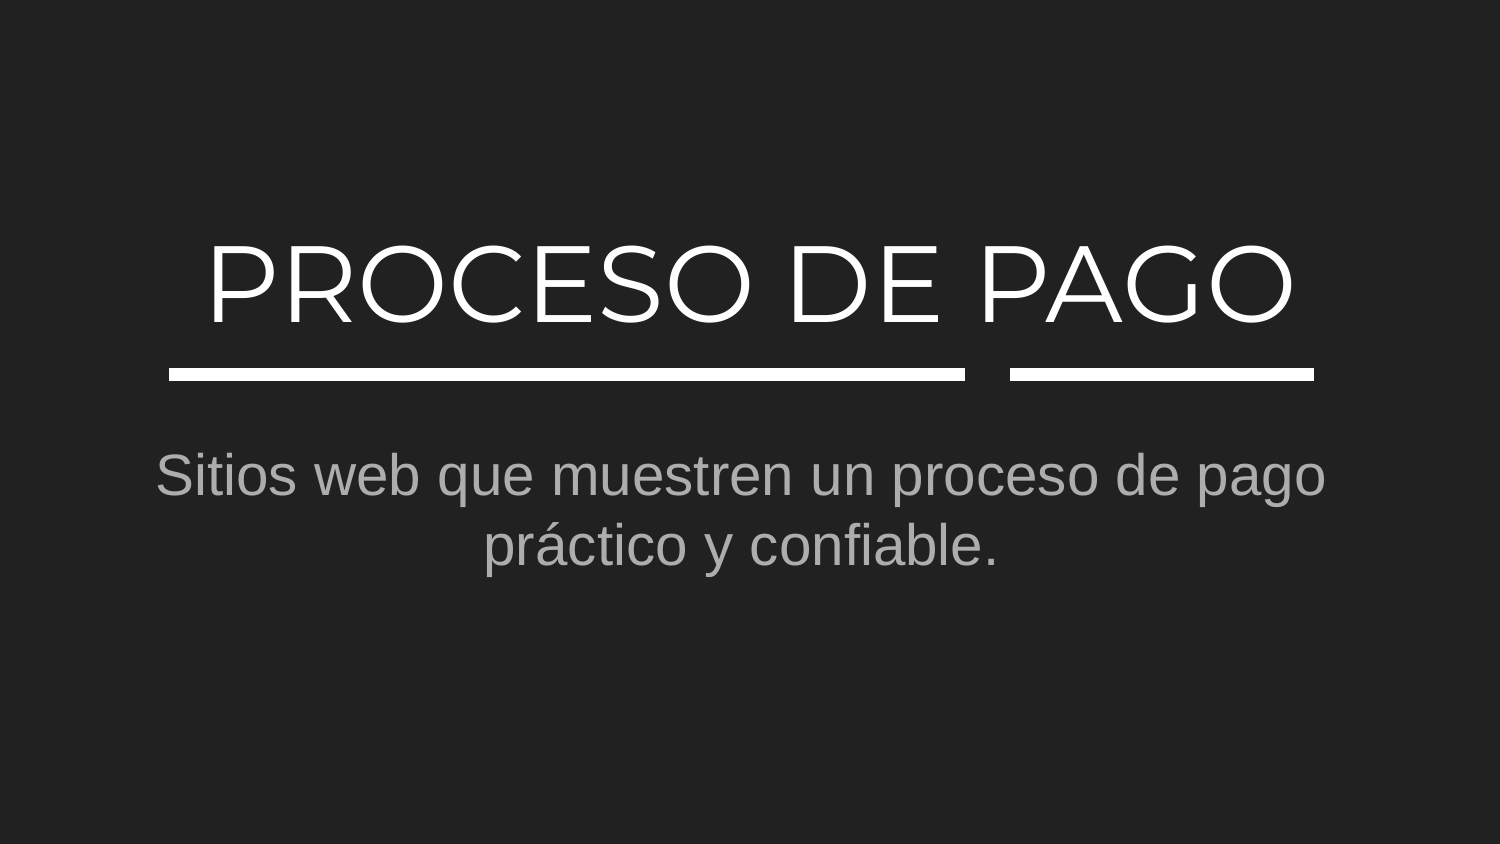

# PROCESO DE PAGO
Sitios web que muestren un proceso de pago práctico y confiable.